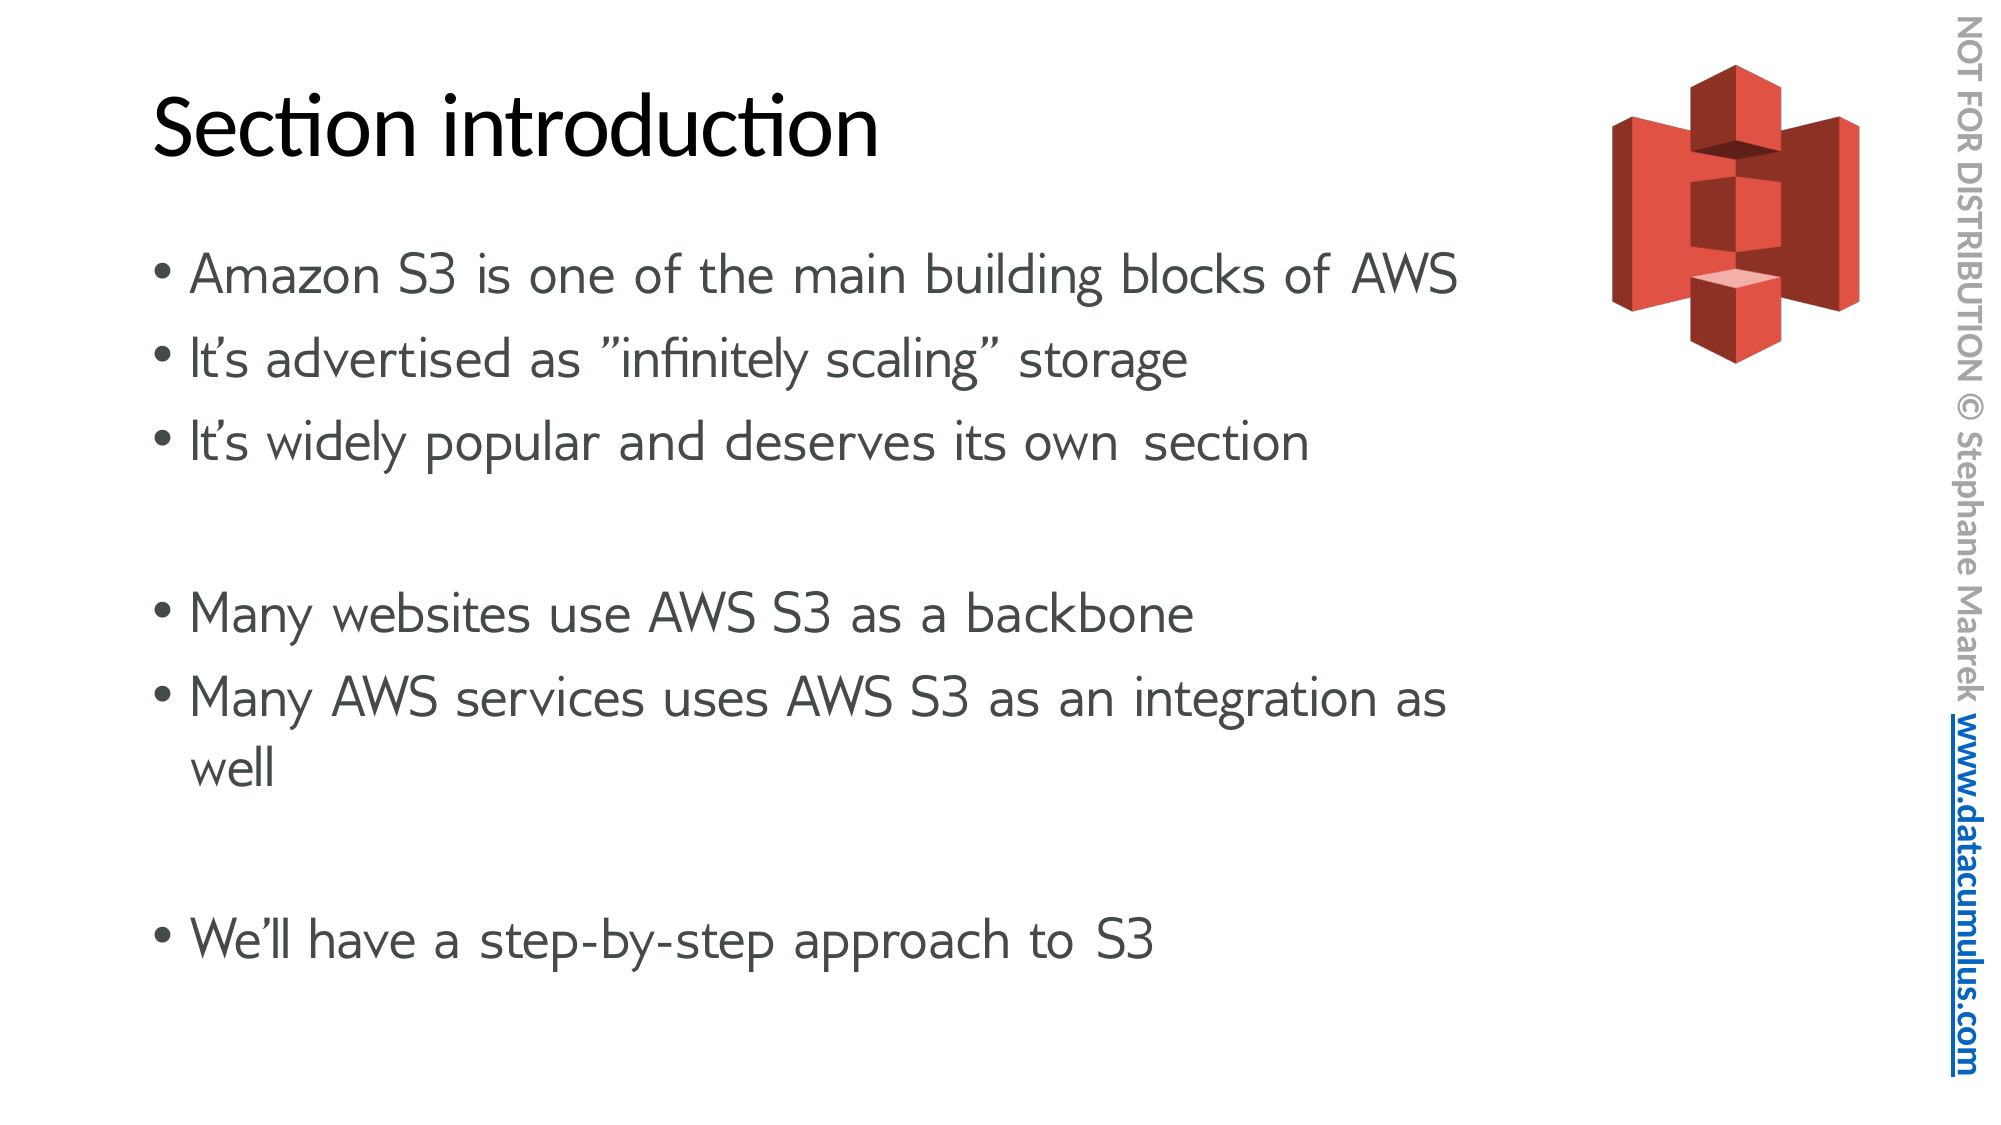

NOT FOR DISTRIBUTION © Stephane Maarek www.datacumulus.com
# Section introduction

Amazon S3 is one of the main building blocks of AWS
It’s advertised as ”infinitely scaling” storage
It’s widely popular and deserves its own section

Many websites use AWS S3 as a backbone
Many AWS services uses AWS S3 as an integration as well

We’ll have a step-by-step approach to S3
© Stephane Maarek